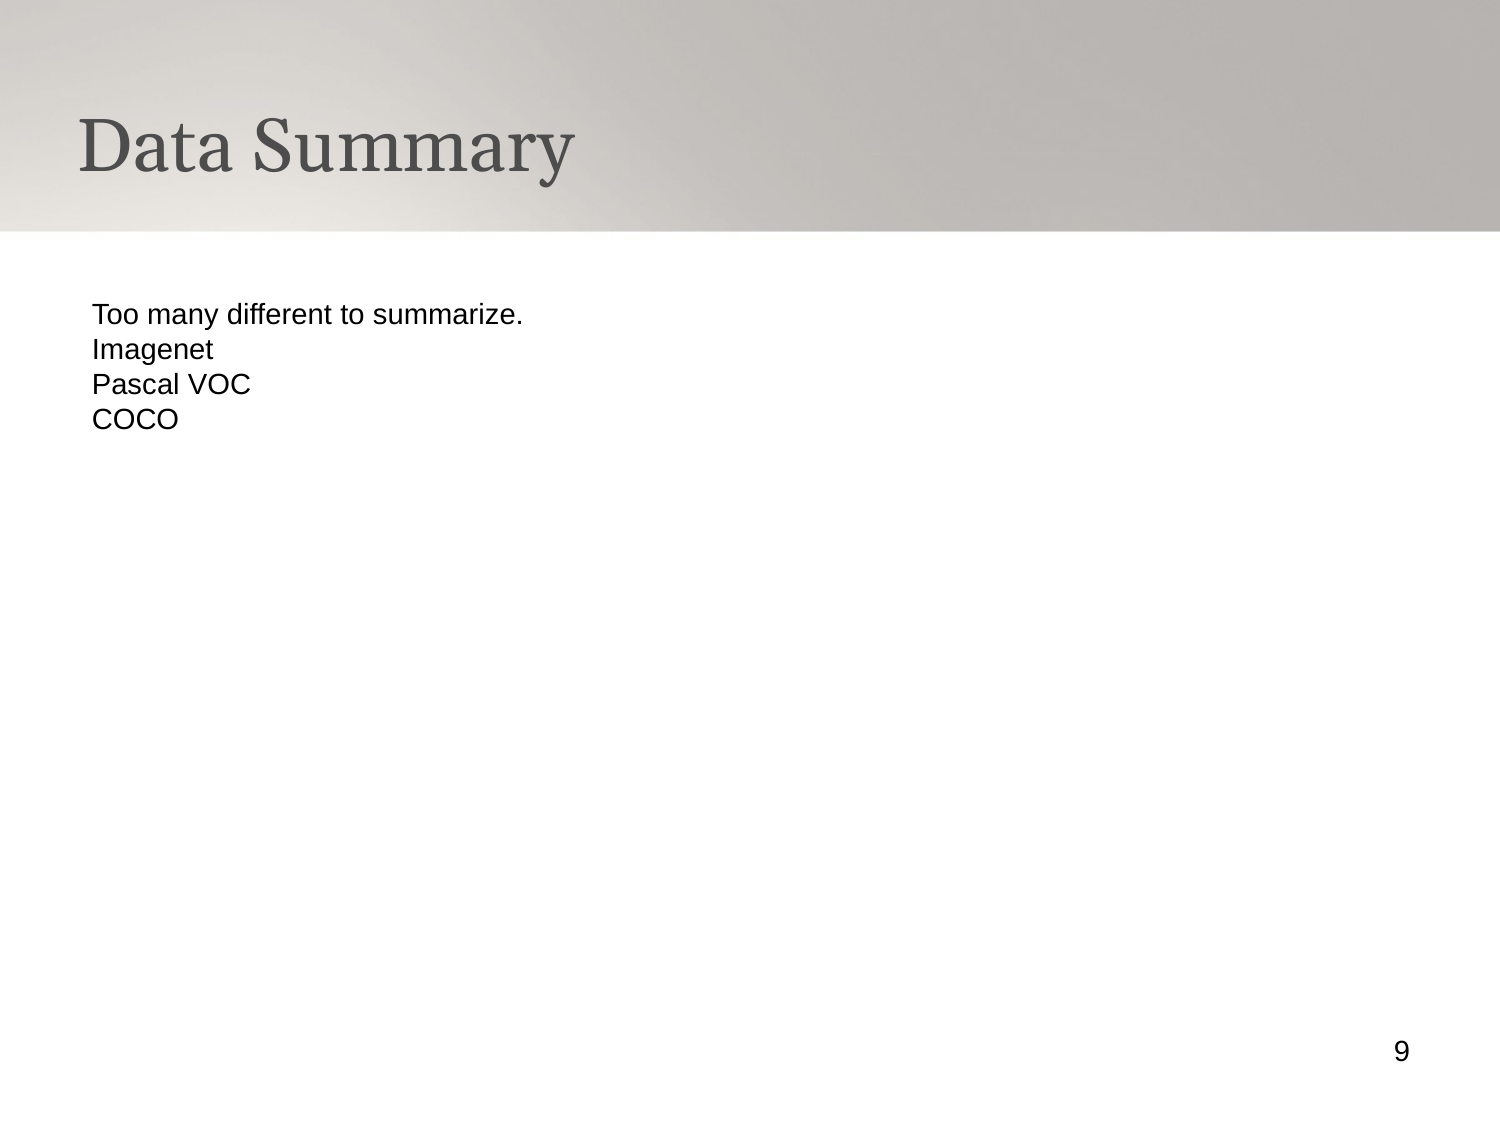

Data Summary
Too many different to summarize.
Imagenet
Pascal VOC
COCO
9